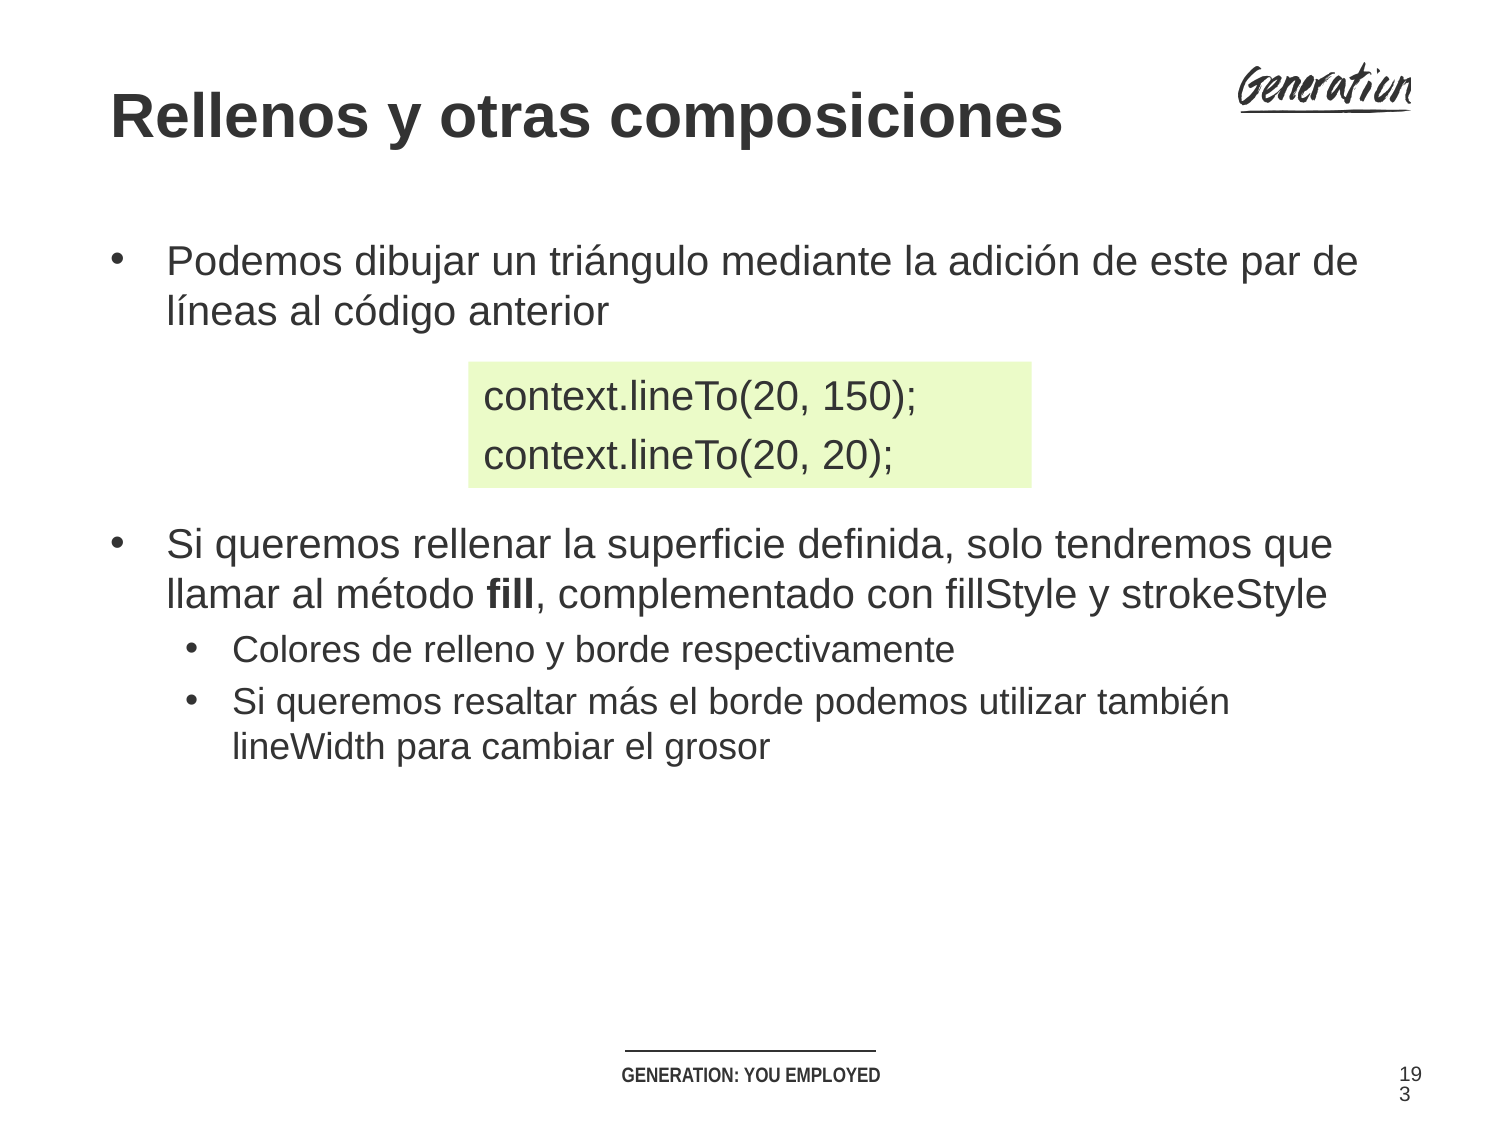

Rellenos y otras composiciones
Podemos dibujar un triángulo mediante la adición de este par de líneas al código anterior

Si queremos rellenar la superficie definida, solo tendremos que llamar al método fill, complementado con fillStyle y strokeStyle
Colores de relleno y borde respectivamente
Si queremos resaltar más el borde podemos utilizar también lineWidth para cambiar el grosor
context.lineTo(20, 150);
context.lineTo(20, 20);